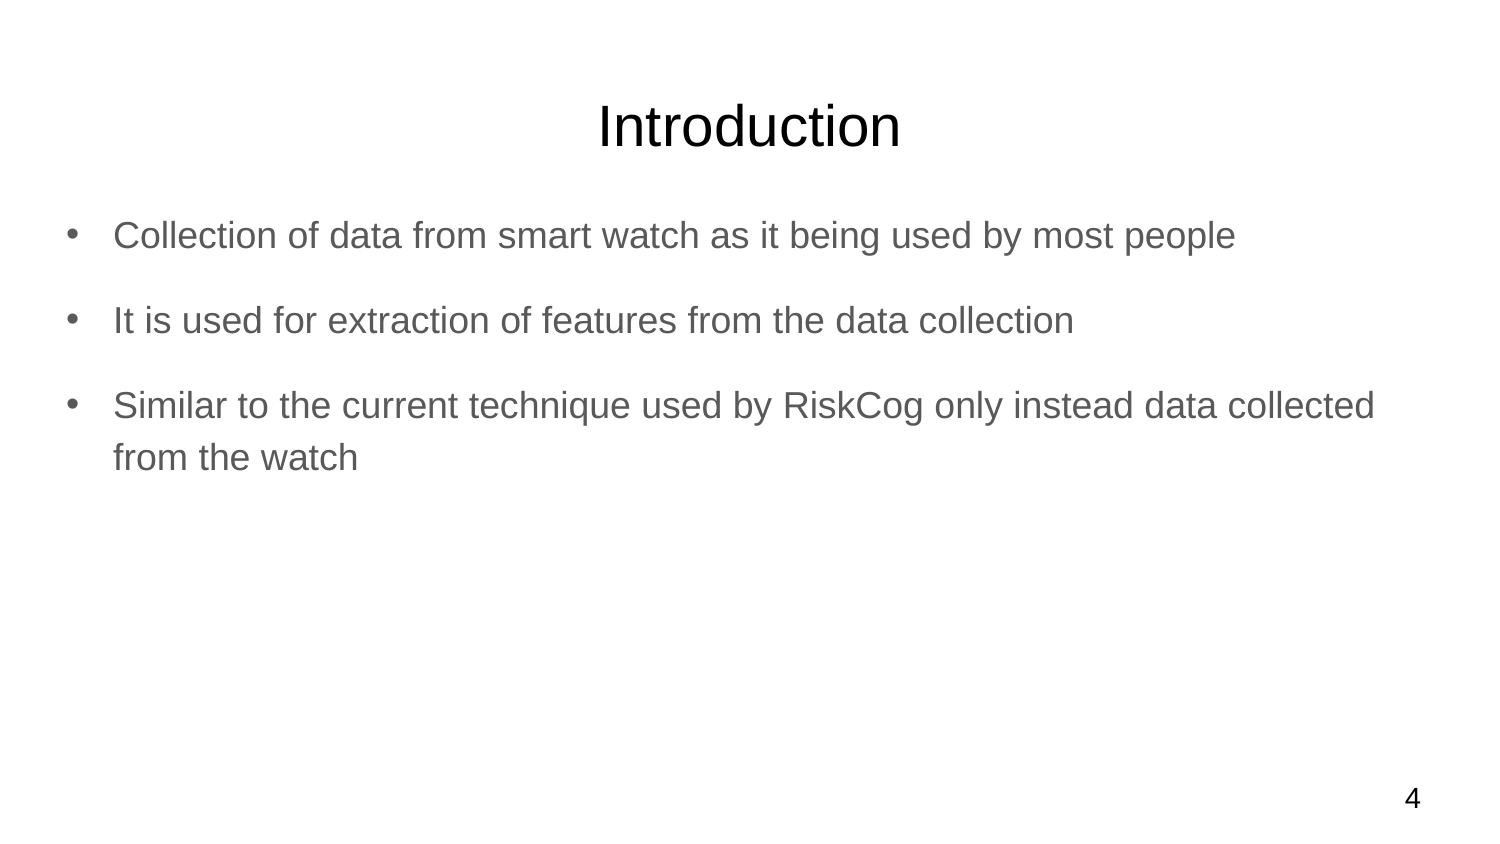

# Introduction
Collection of data from smart watch as it being used by most people
It is used for extraction of features from the data collection
Similar to the current technique used by RiskCog only instead data collected from the watch
4